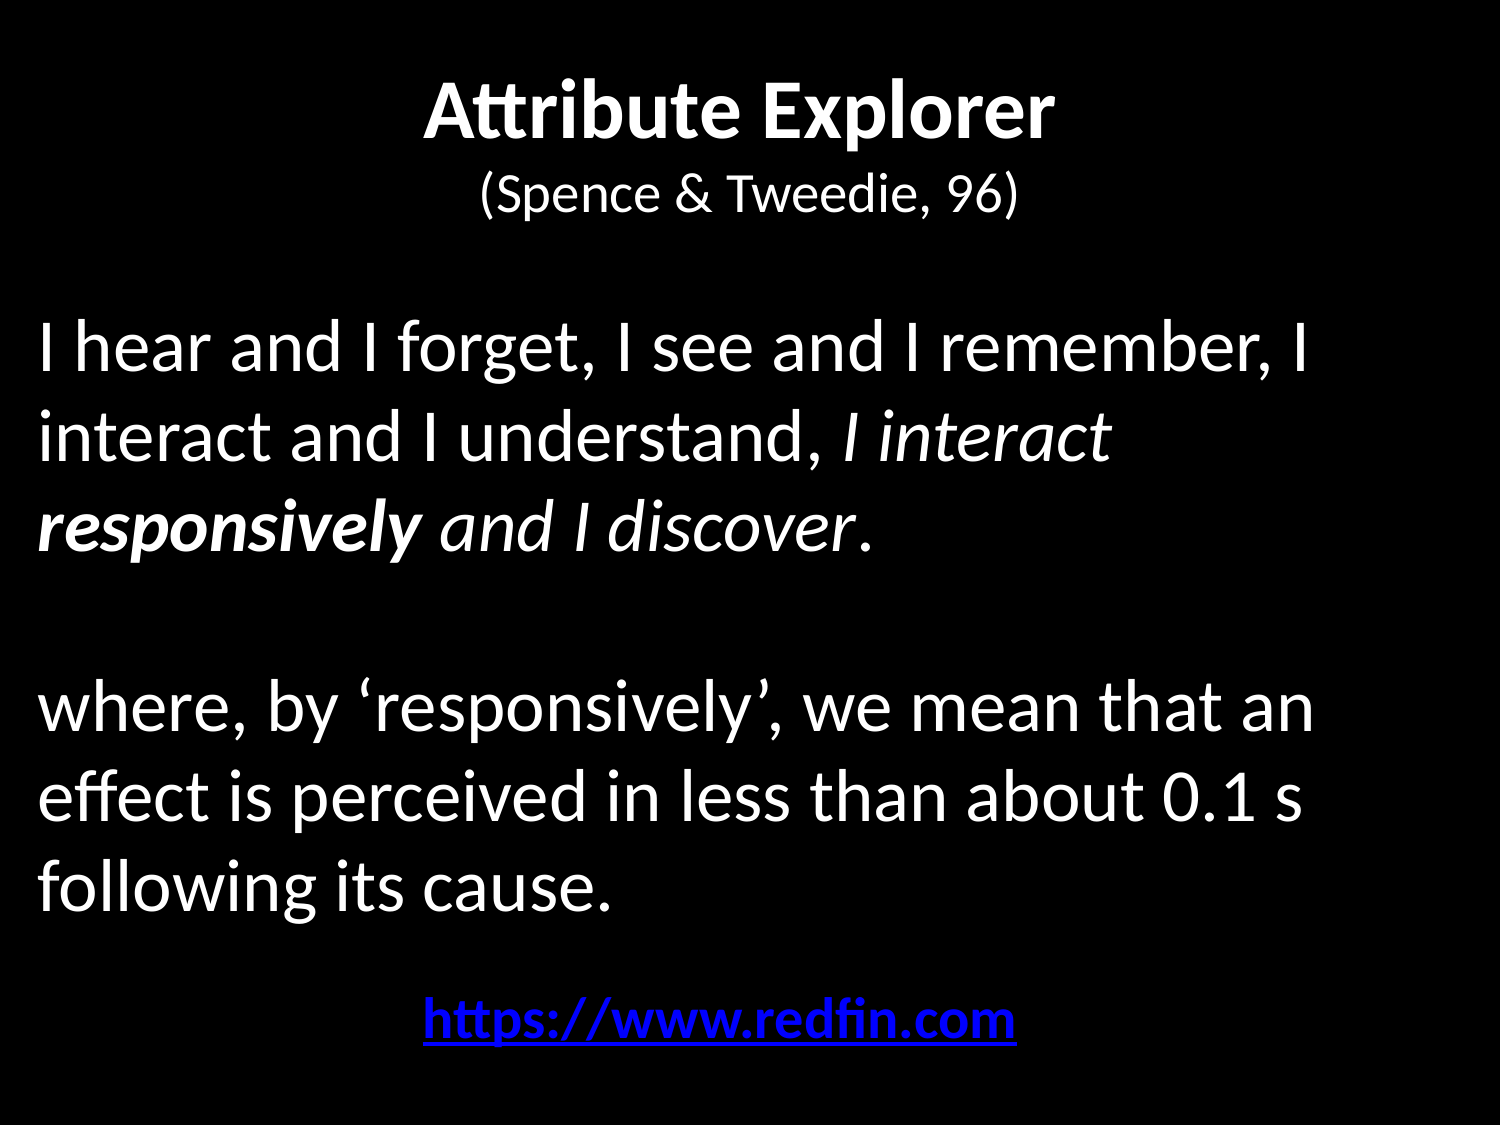

# Attribute Explorer (Spence & Tweedie, 96)
I hear and I forget, I see and I remember, I interact and I understand, I interact responsively and I discover.

where, by ‘responsively’, we mean that an effect is perceived in less than about 0.1 s following its cause.

https://www.redfin.com